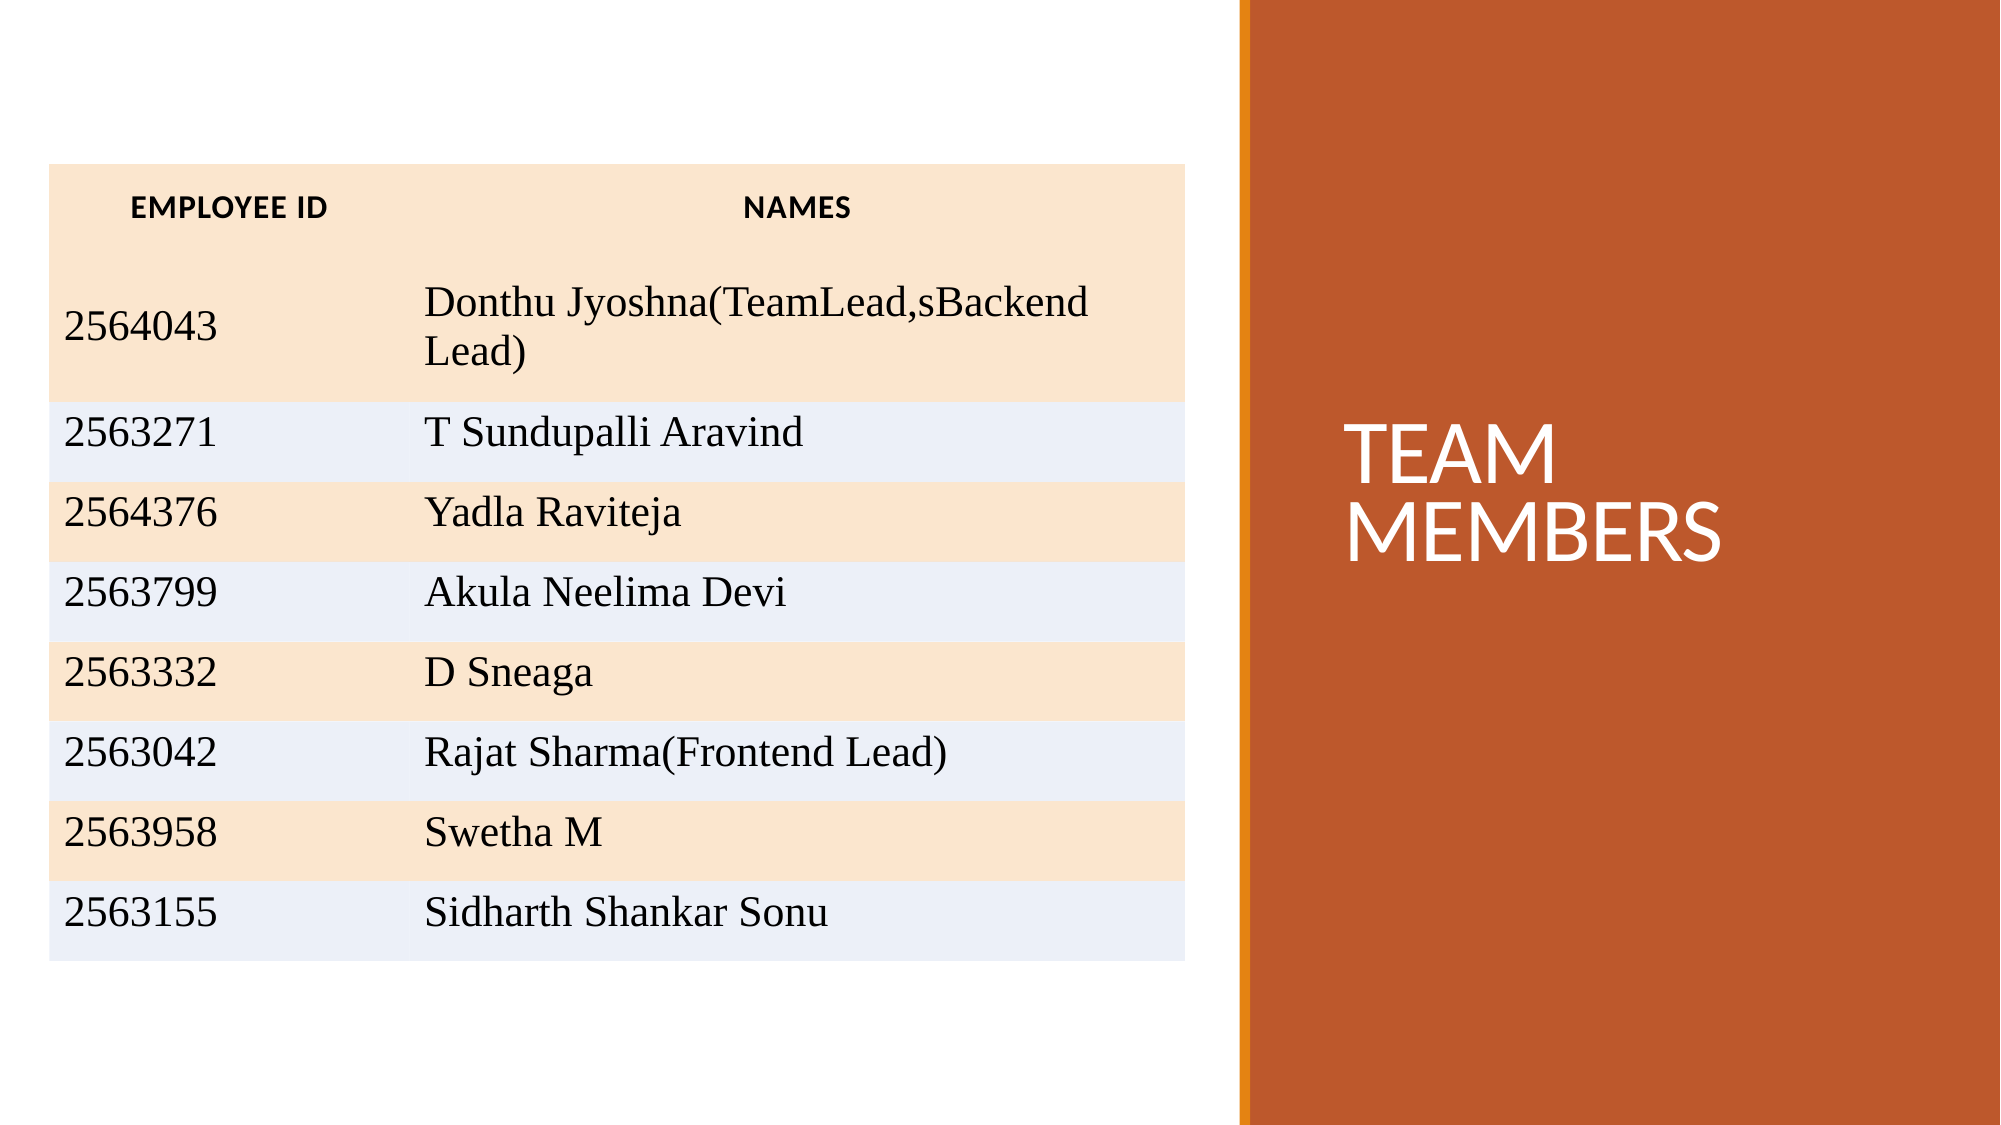

TEAM MEMBERS
| Employee ID | Names |
| --- | --- |
| 2564043 | Donthu Jyoshna(TeamLead,sBackend Lead) |
| 2563271 | T Sundupalli Aravind |
| 2564376 | Yadla Raviteja |
| 2563799 | Akula Neelima Devi |
| 2563332 | D Sneaga |
| 2563042 | Rajat Sharma(Frontend Lead) |
| 2563958 | Swetha M |
| 2563155 | Sidharth Shankar Sonu |